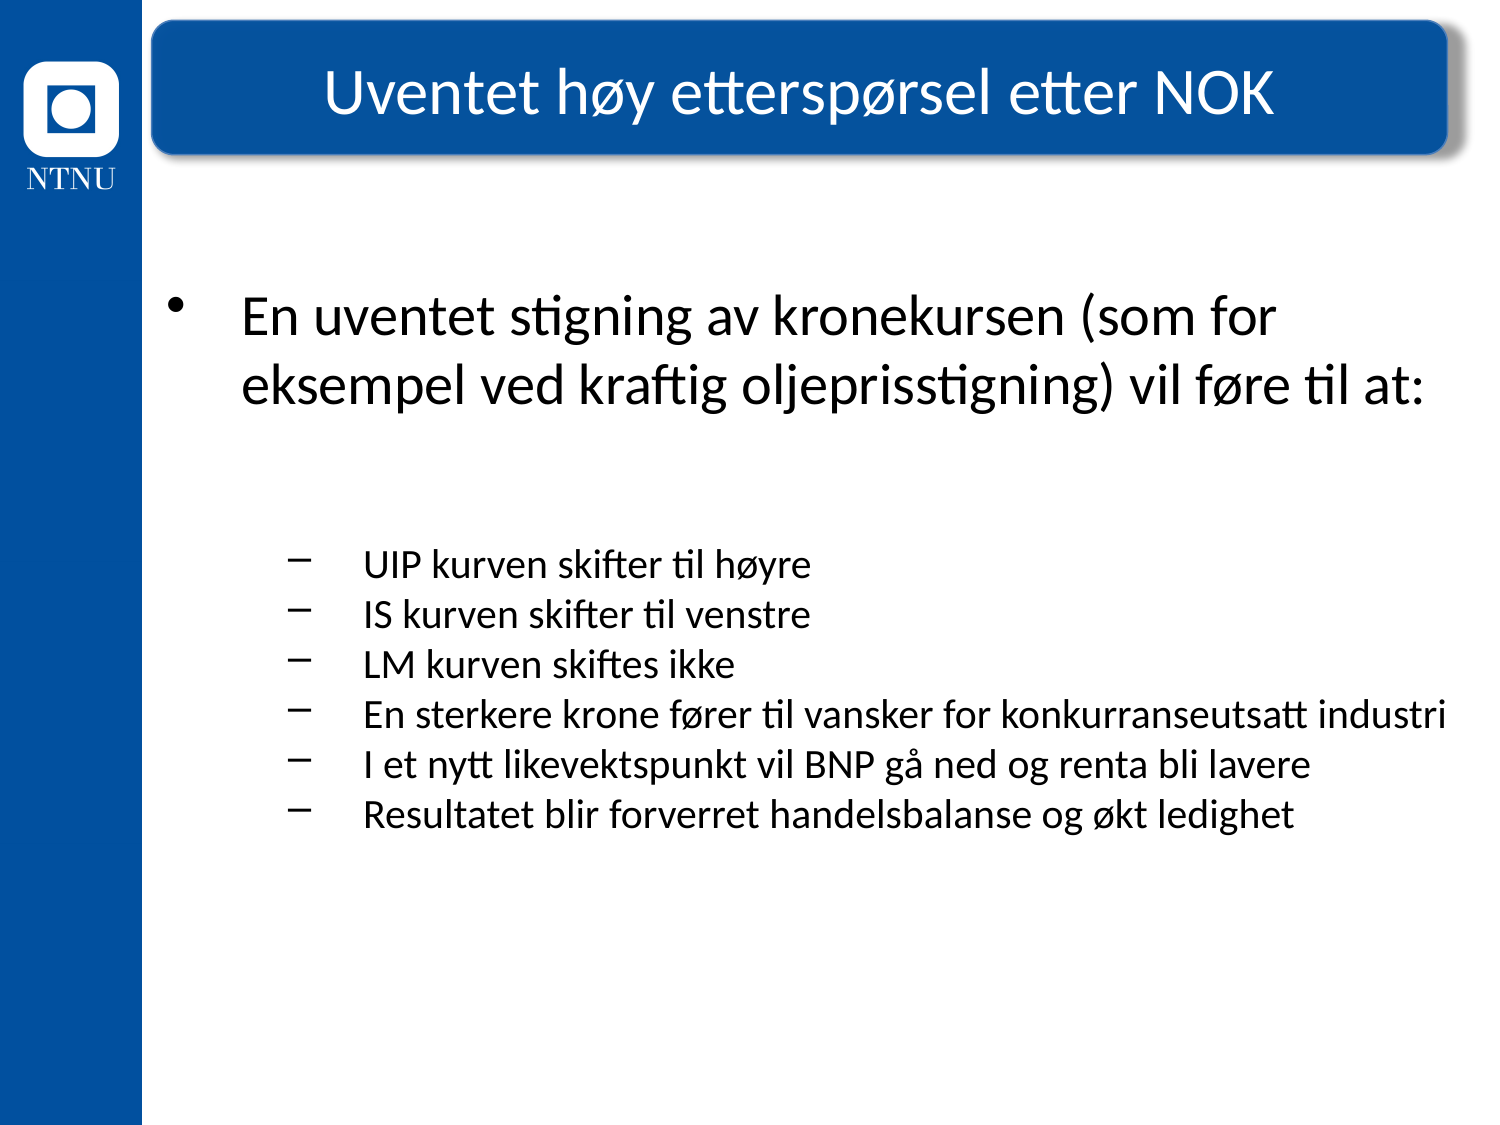

Uventet høy etterspørsel etter NOK

En uventet stigning av kronekursen (som for eksempel ved kraftig oljeprisstigning) vil føre til at:

UIP kurven skifter til høyre
IS kurven skifter til venstre
LM kurven skiftes ikke
En sterkere krone fører til vansker for konkurranseutsatt industri
I et nytt likevektspunkt vil BNP gå ned og renta bli lavere
Resultatet blir forverret handelsbalanse og økt ledighet